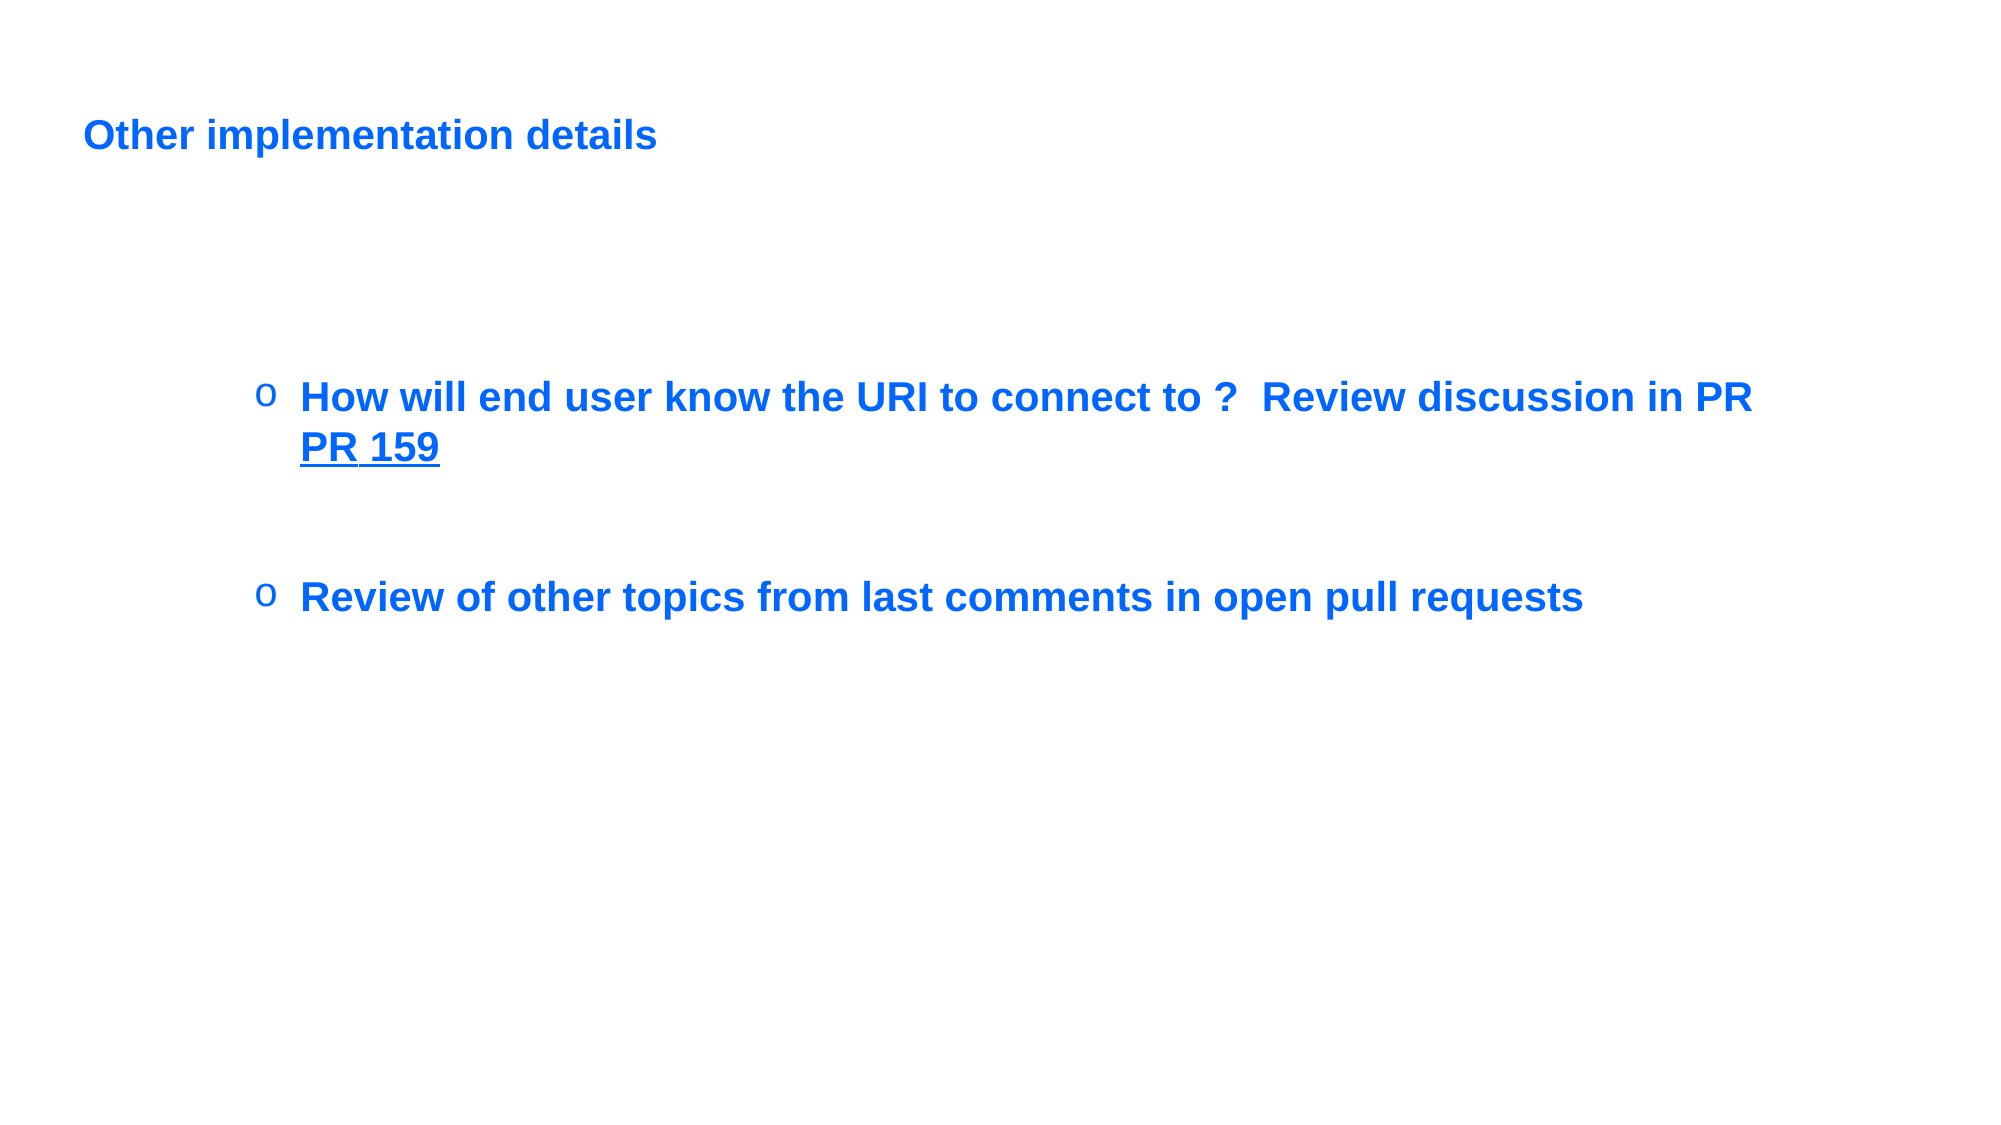

Other implementation details

How will end user know the URI to connect to ?  Review discussion in PR PR 159

Review of other topics from last comments in open pull requests